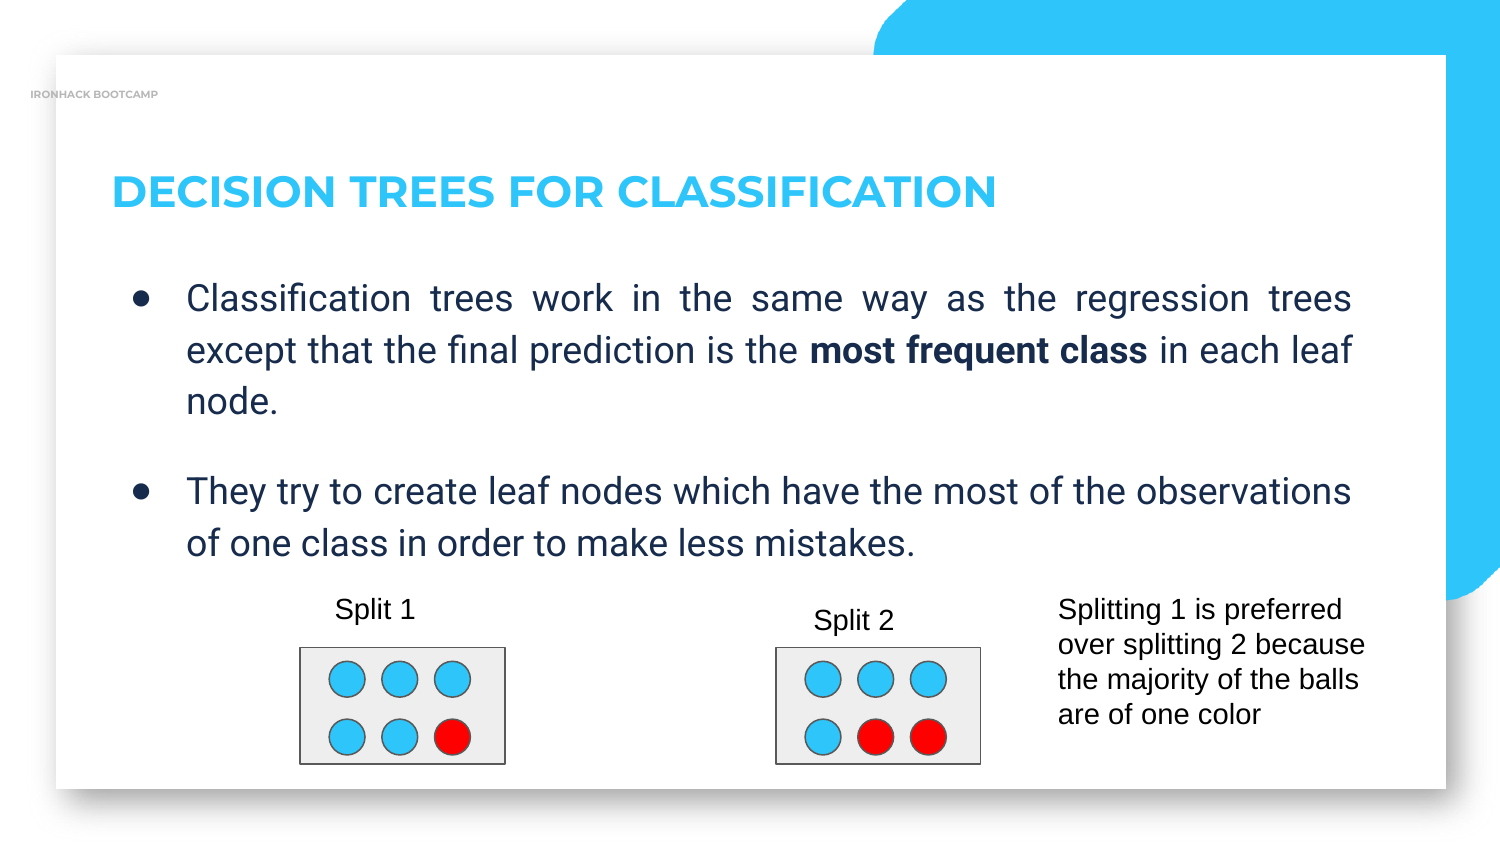

IRONHACK BOOTCAMP
DECISION TREES FOR CLASSIFICATION
Classification trees work in the same way as the regression trees except that the final prediction is the most frequent class in each leaf node.
They try to create leaf nodes which have the most of the observations of one class in order to make less mistakes.

Split 1
Splitting 1 is preferred over splitting 2 because the majority of the balls are of one color
Split 2